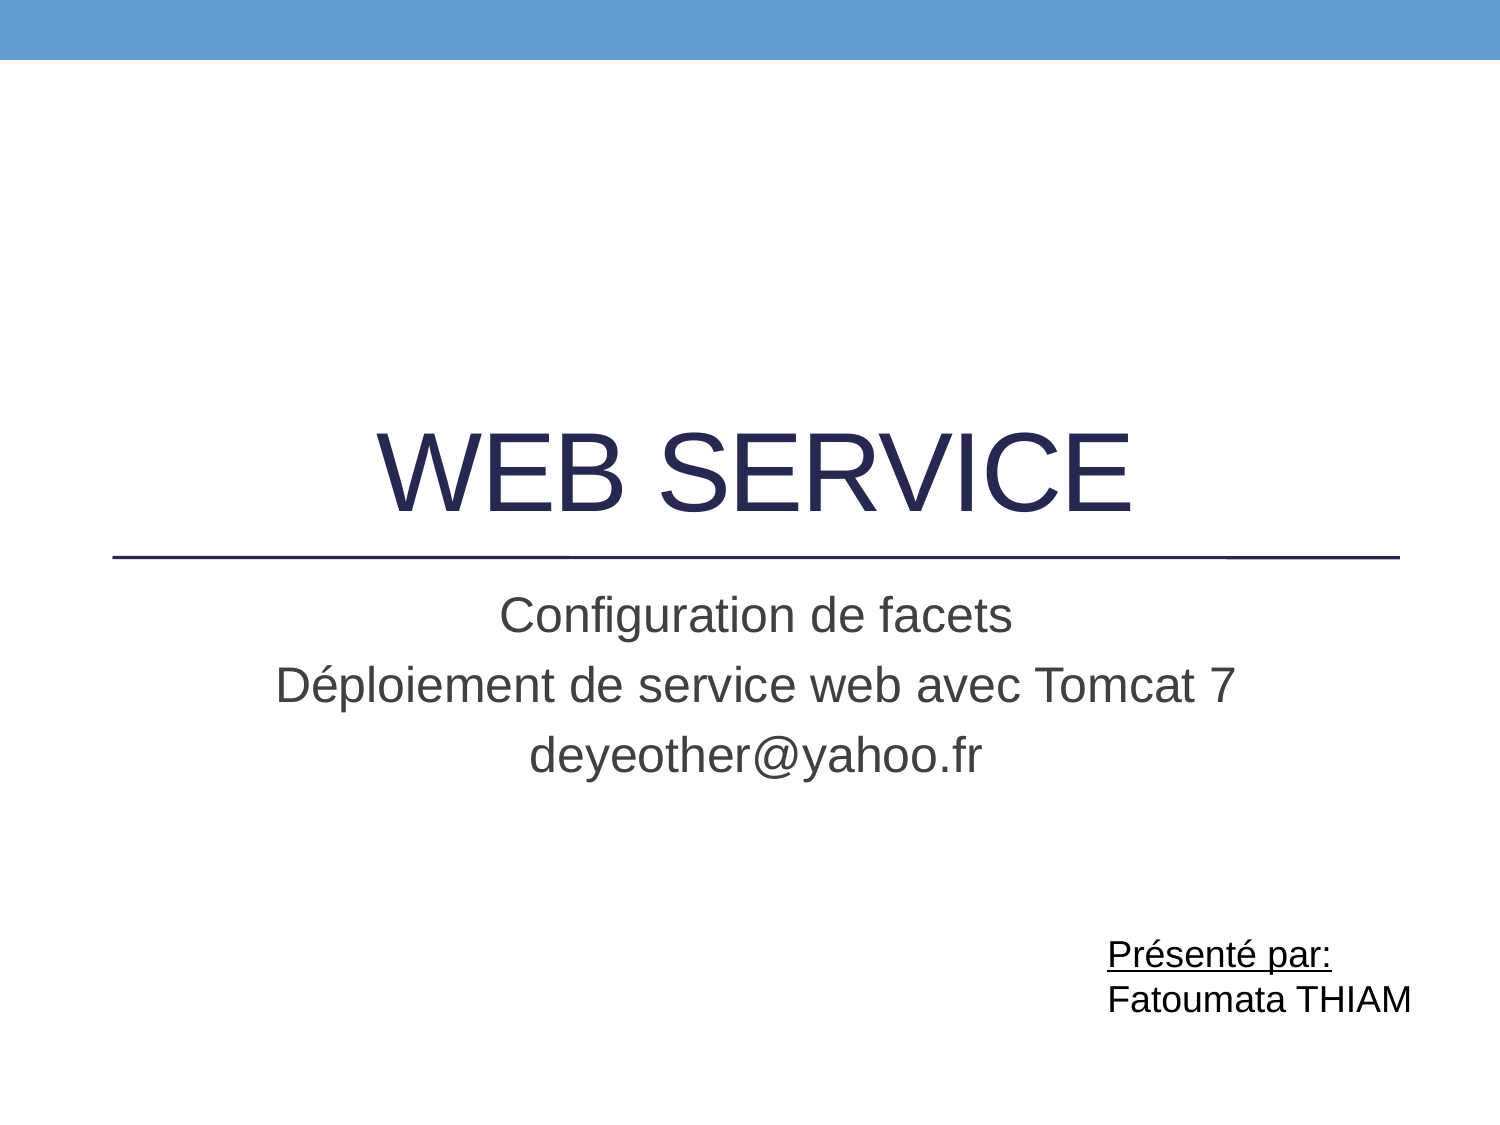

# Web Service
Configuration de facets
Déploiement de service web avec Tomcat 7
deyeother@yahoo.fr
Présenté par:
Fatoumata THIAM